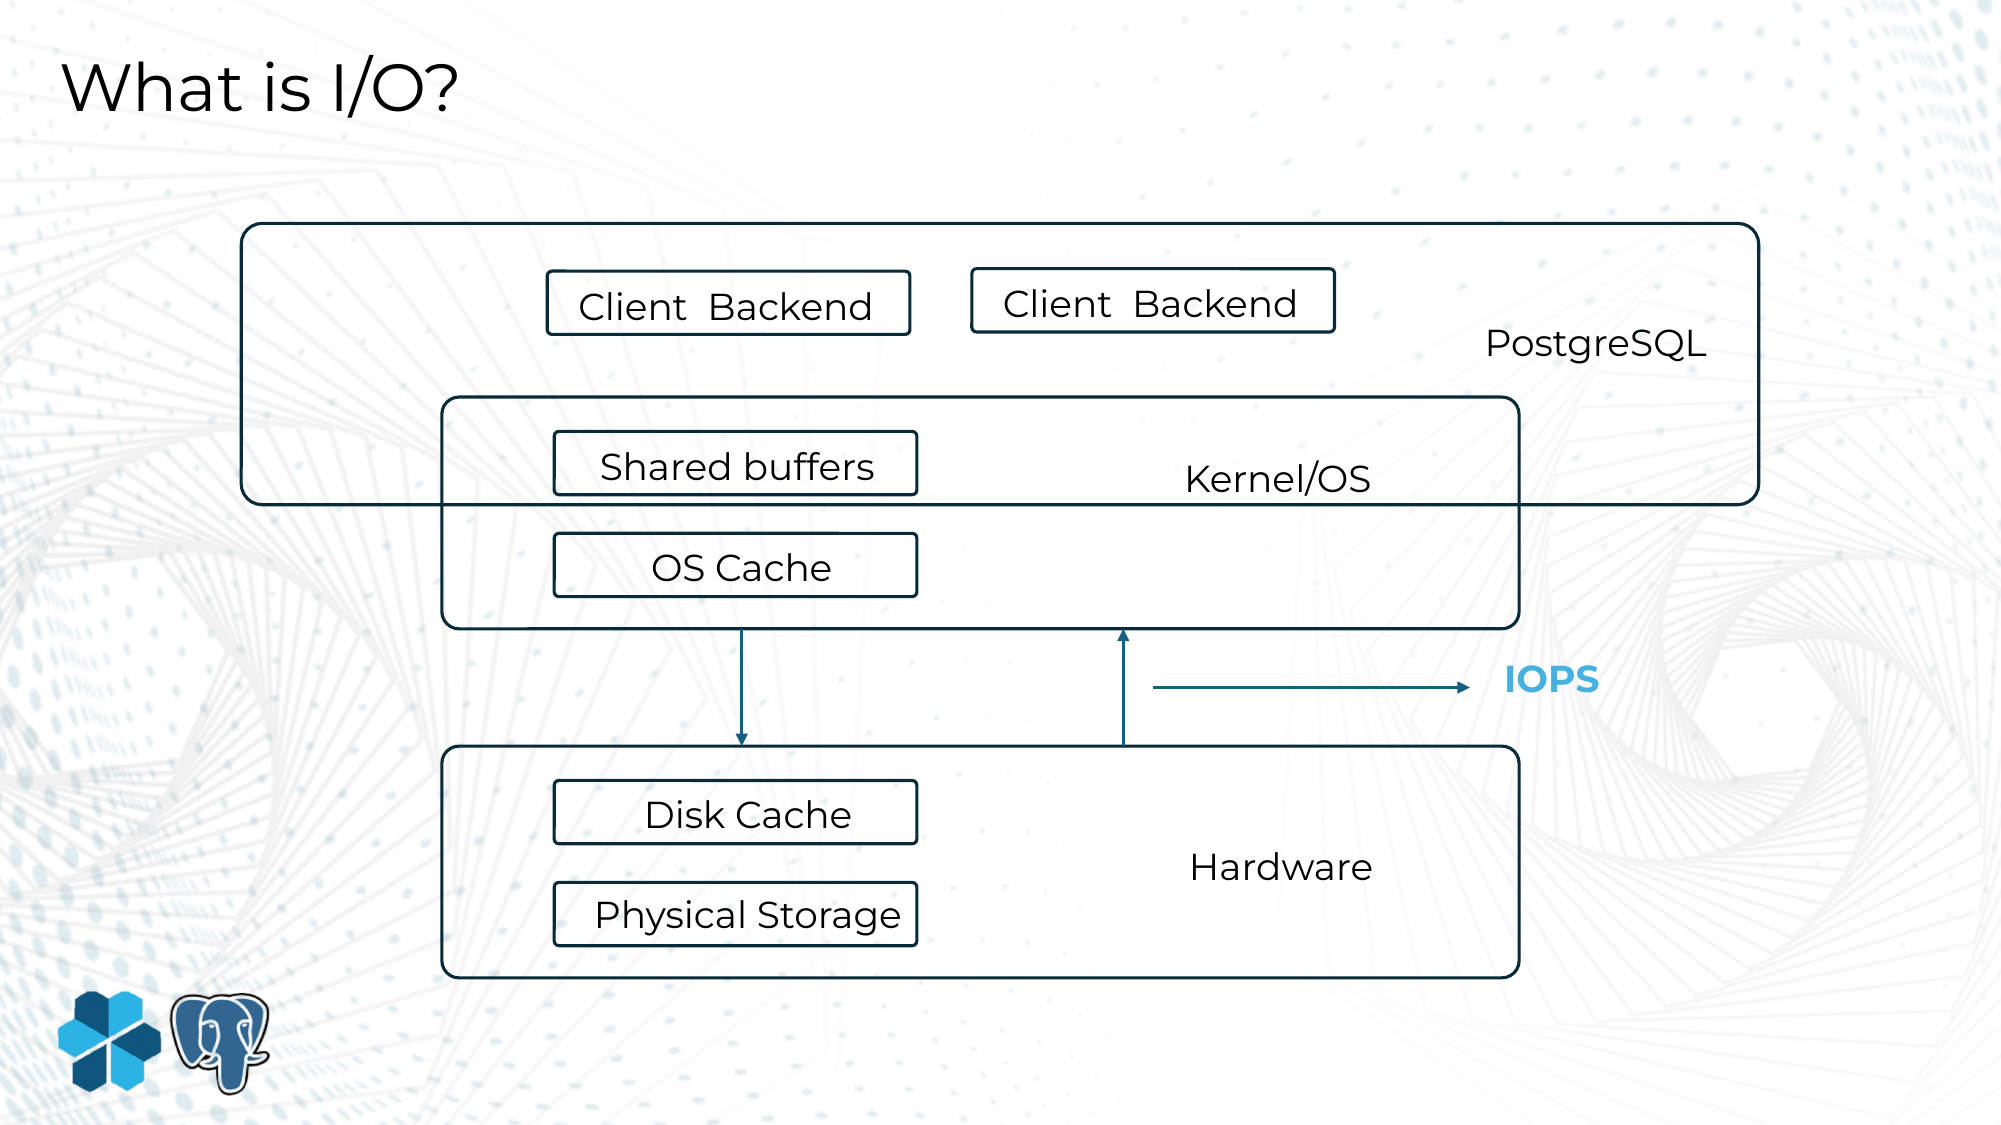

What is I/O?

Client  Backend
Client  Backend
PostgreSQL

Shared buffers
Kernel/OS

OS Cache
IOPS

Disk Cache
Hardware

Physical Storage